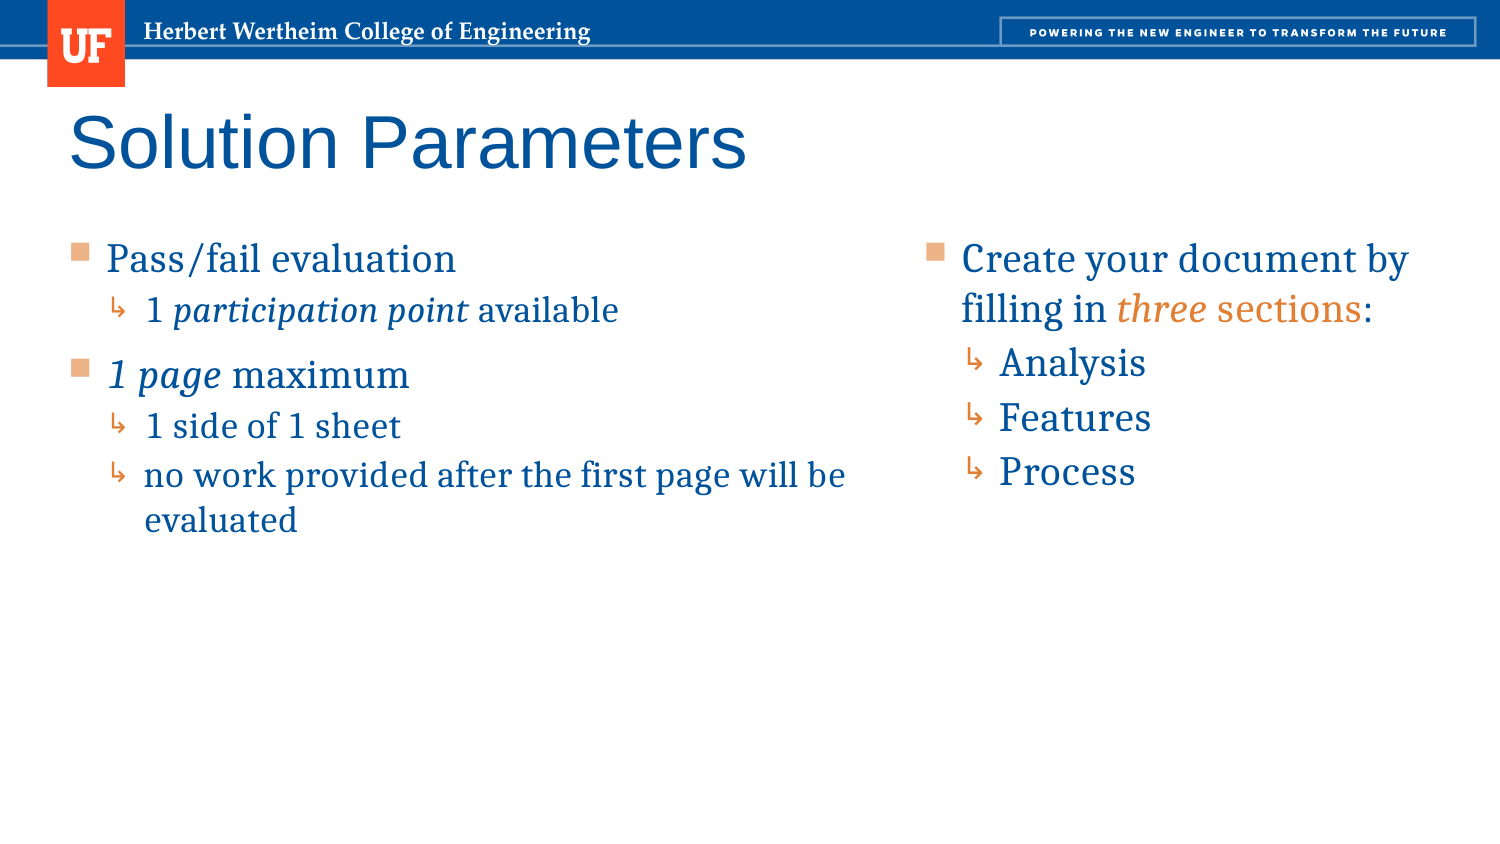

# Solution Parameters
Pass/fail evaluation
1 participation point available
1 page maximum
1 side of 1 sheet
no work provided after the first page will be evaluated
Create your document by filling in three sections:
Analysis
Features
Process